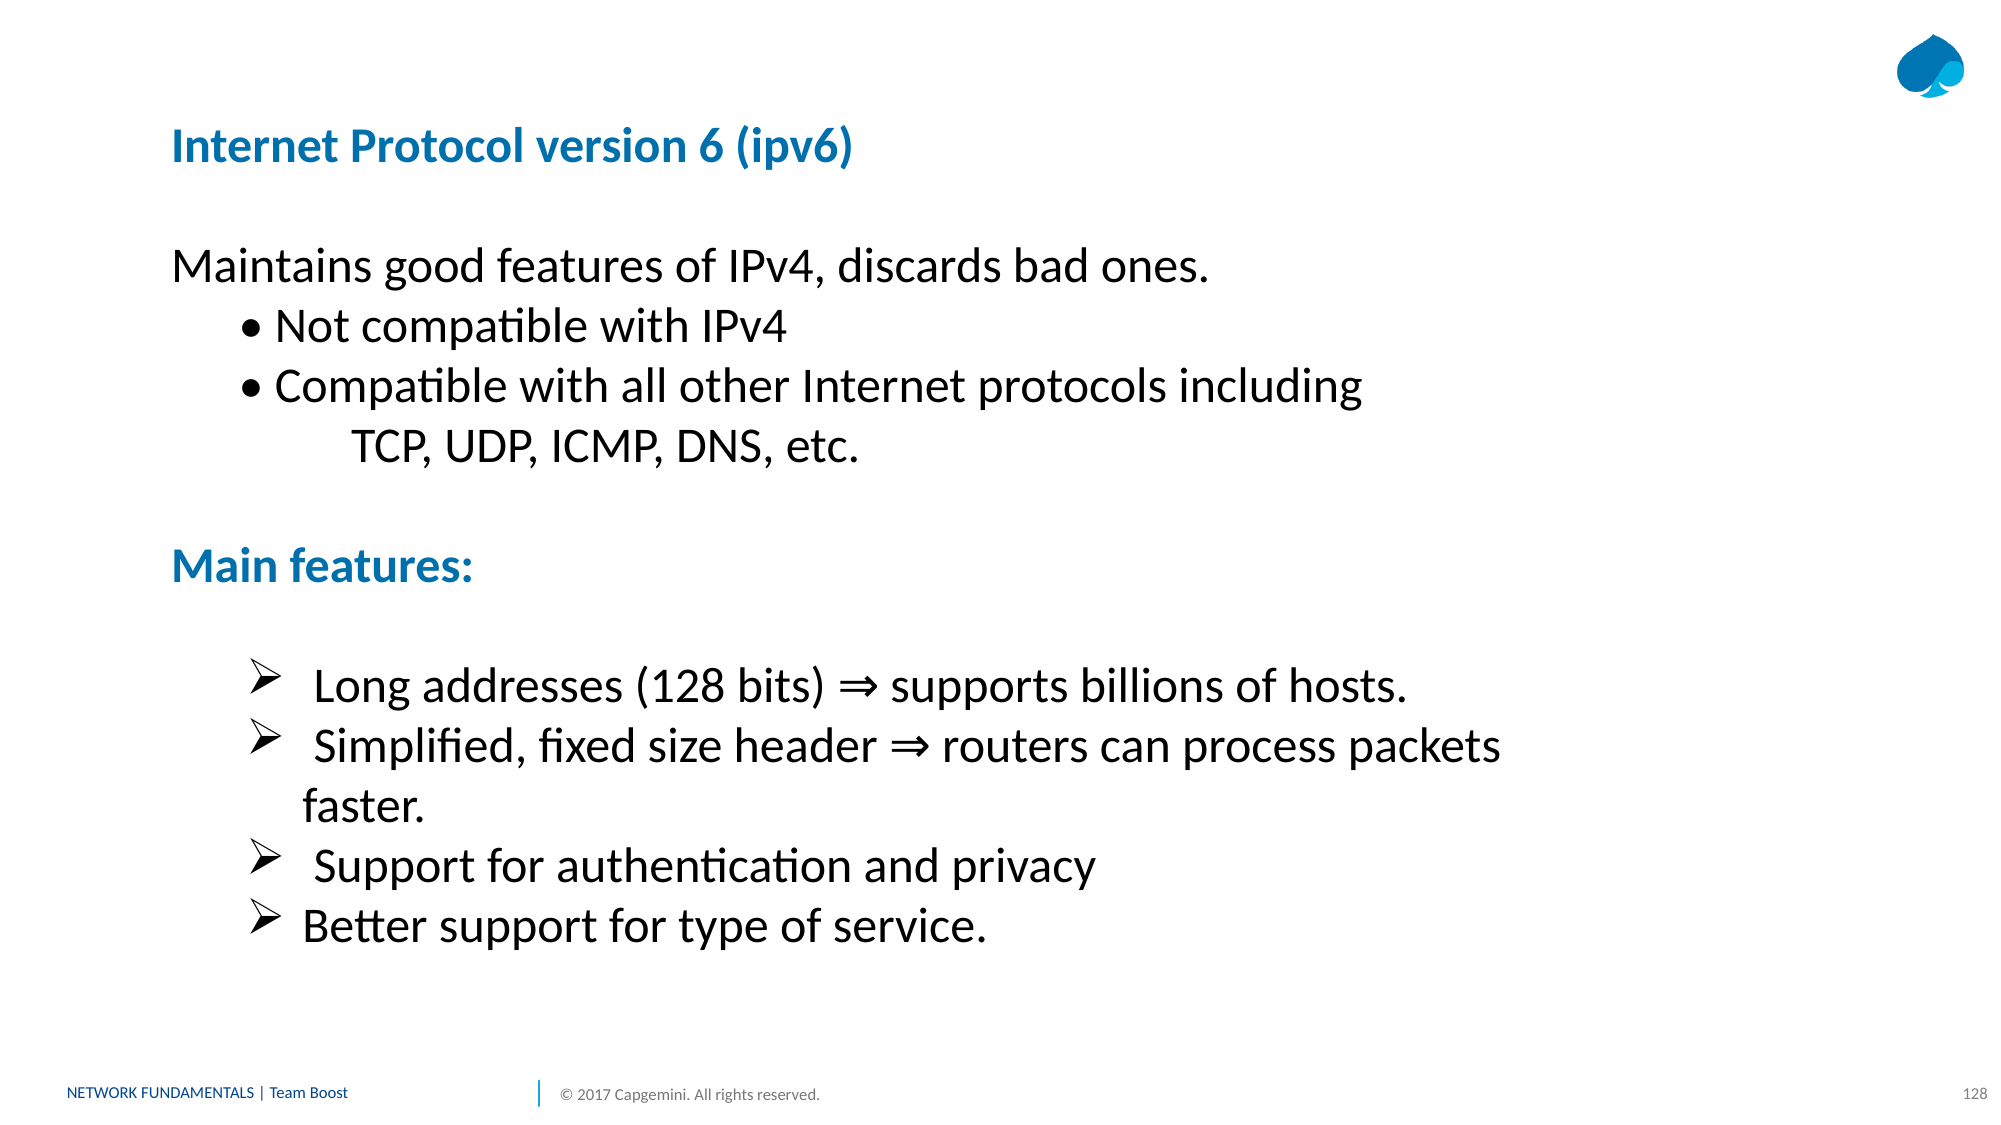

Internet Protocol version 6 (ipv6)

Maintains good features of IPv4, discards bad ones.
      • Not compatible with IPv4
      • Compatible with all other Internet protocols including
                TCP, UDP, ICMP, DNS, etc.

Main features:

 Long addresses (128 bits) ⇒ supports billions of hosts.
 Simplified, fixed size header ⇒ routers can process packets faster.
 Support for authentication and privacy
Better support for type of service.